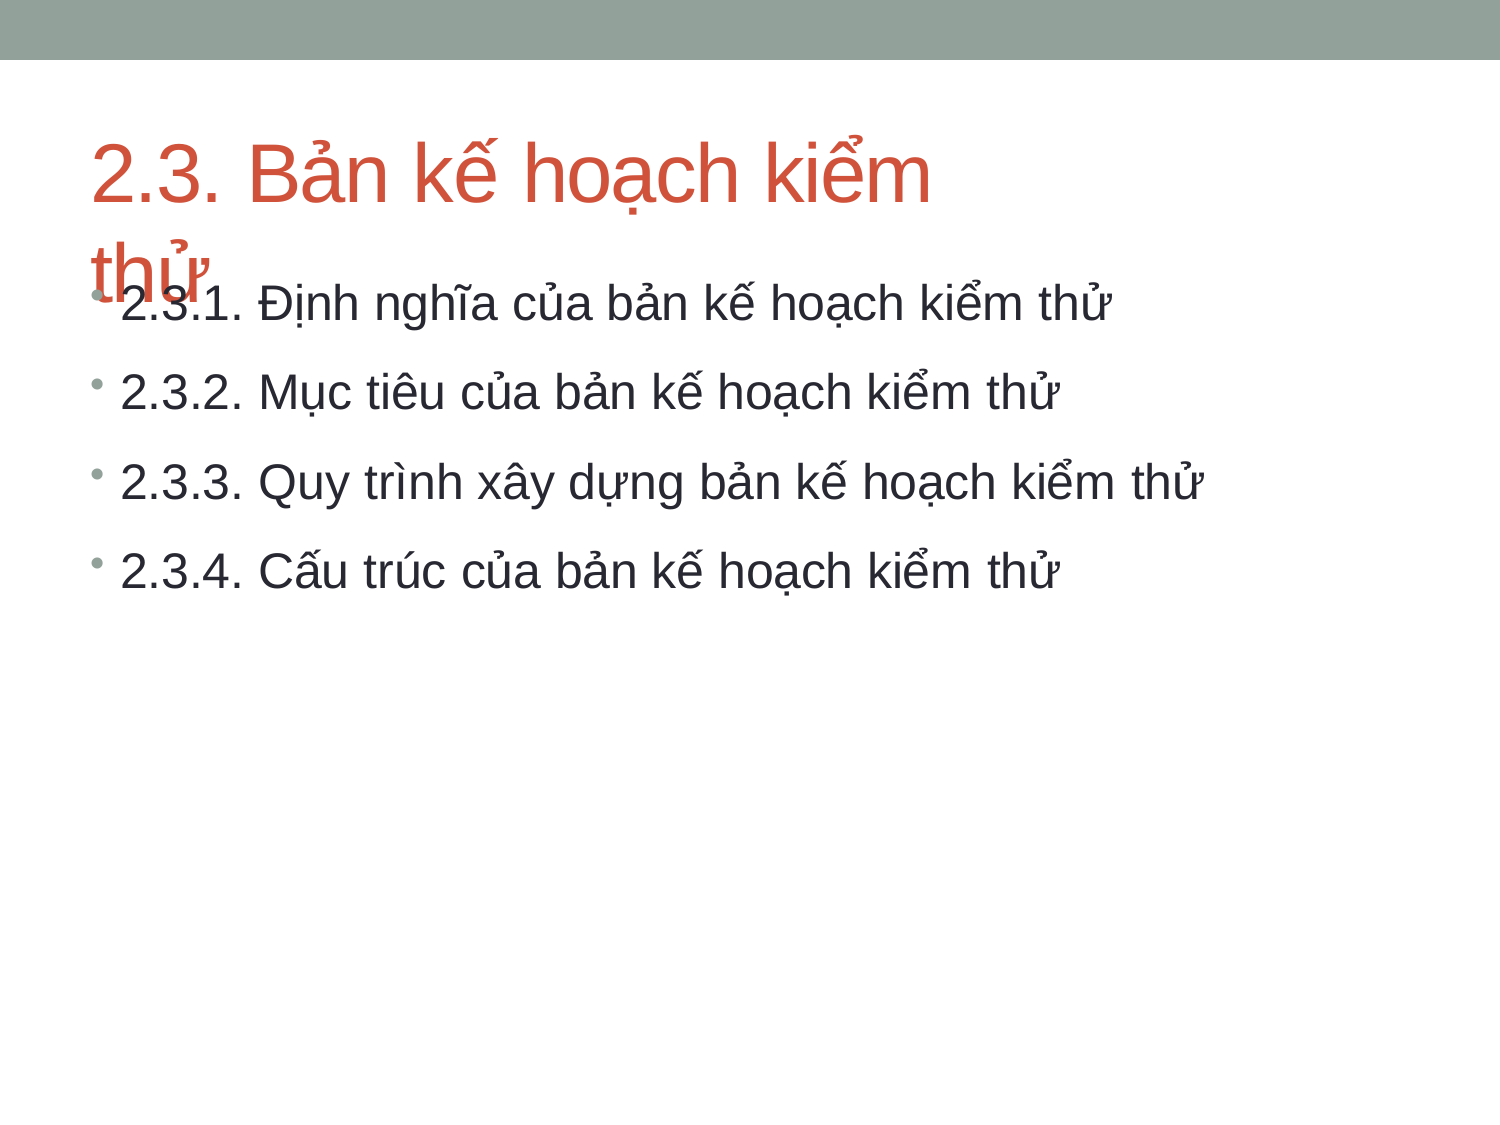

# 2.3. Bản kế hoạch kiểm thử
2.3.1. Định nghĩa của bản kế hoạch kiểm thử
2.3.2. Mục tiêu của bản kế hoạch kiểm thử
2.3.3. Quy trình xây dựng bản kế hoạch kiểm thử
2.3.4. Cấu trúc của bản kế hoạch kiểm thử